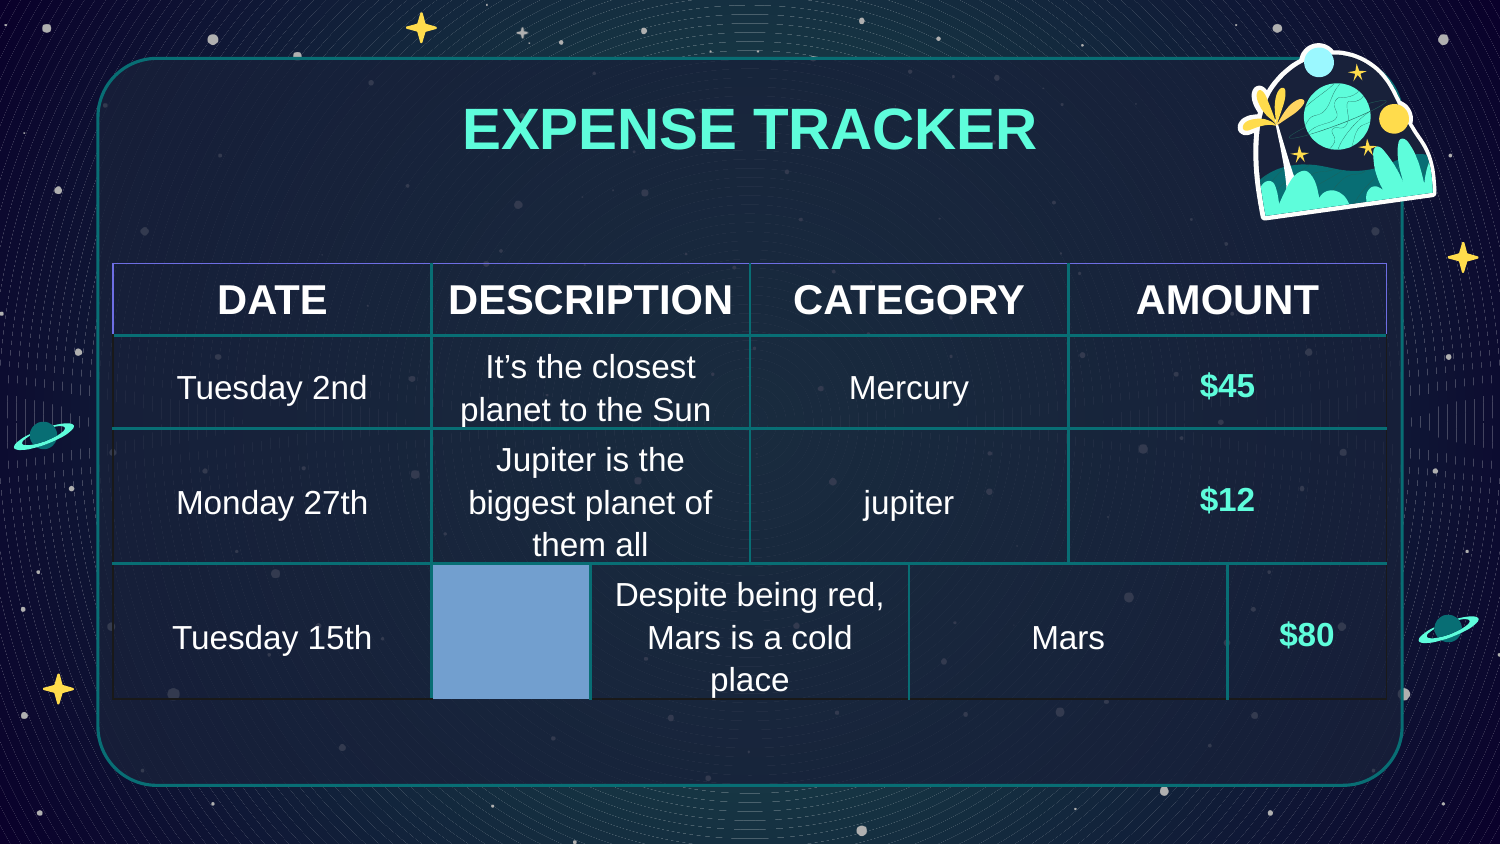

# EXPENSE TRACKER
| DATE |  | DESCRIPTION |  | CATEGORY |  | AMOUNT |  |
| --- | --- | --- | --- | --- | --- | --- | --- |
| Tuesday 2nd |  | It’s the closest planet to the Sun |  | Mercury |  | $45 |  |
| Monday 27th |  | Jupiter is the biggest planet of them all |  | jupiter |  | $12 |  |
| Tuesday 15th |  | Despite being red, Mars is a cold place |  | Mars |  | $80 |  |